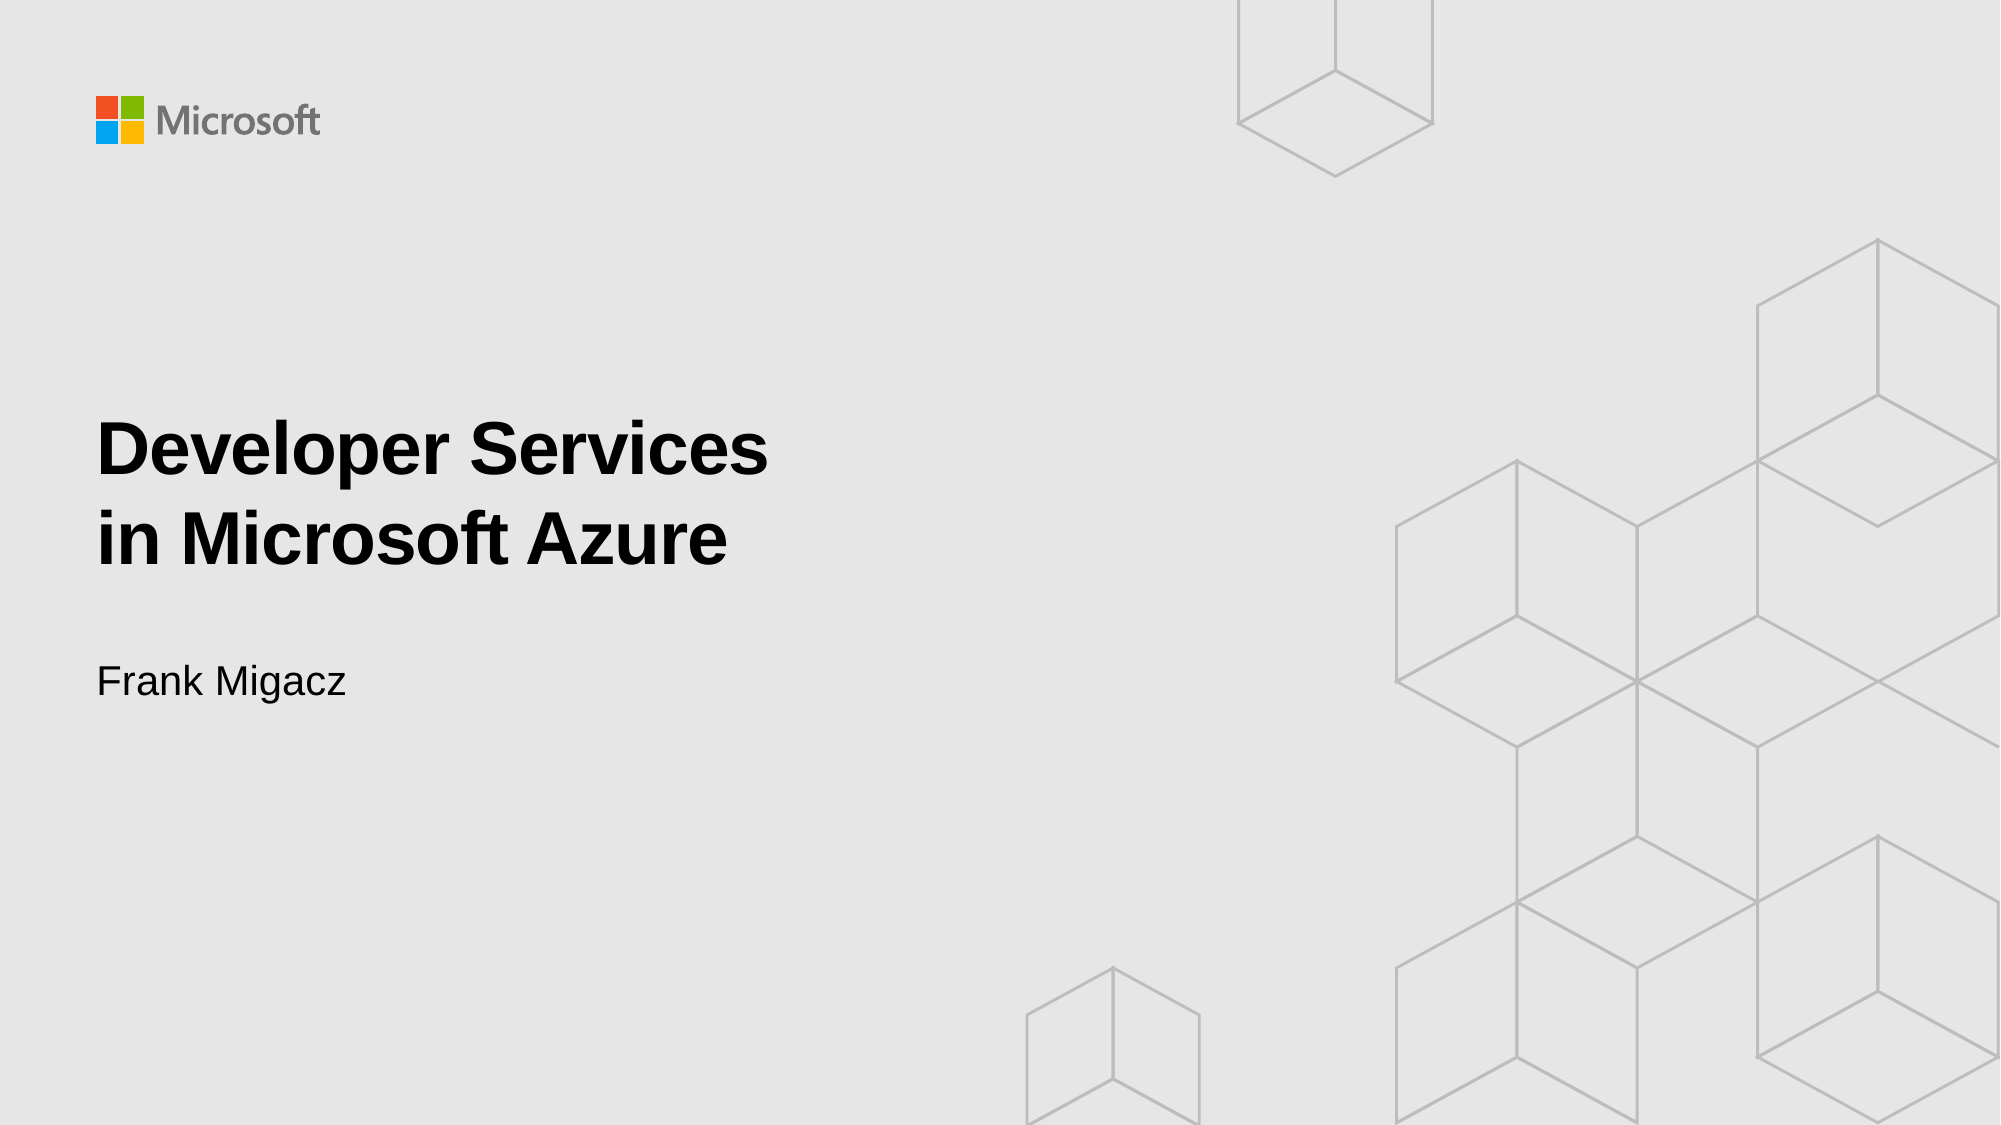

# Developer Services in Microsoft Azure
Frank Migacz